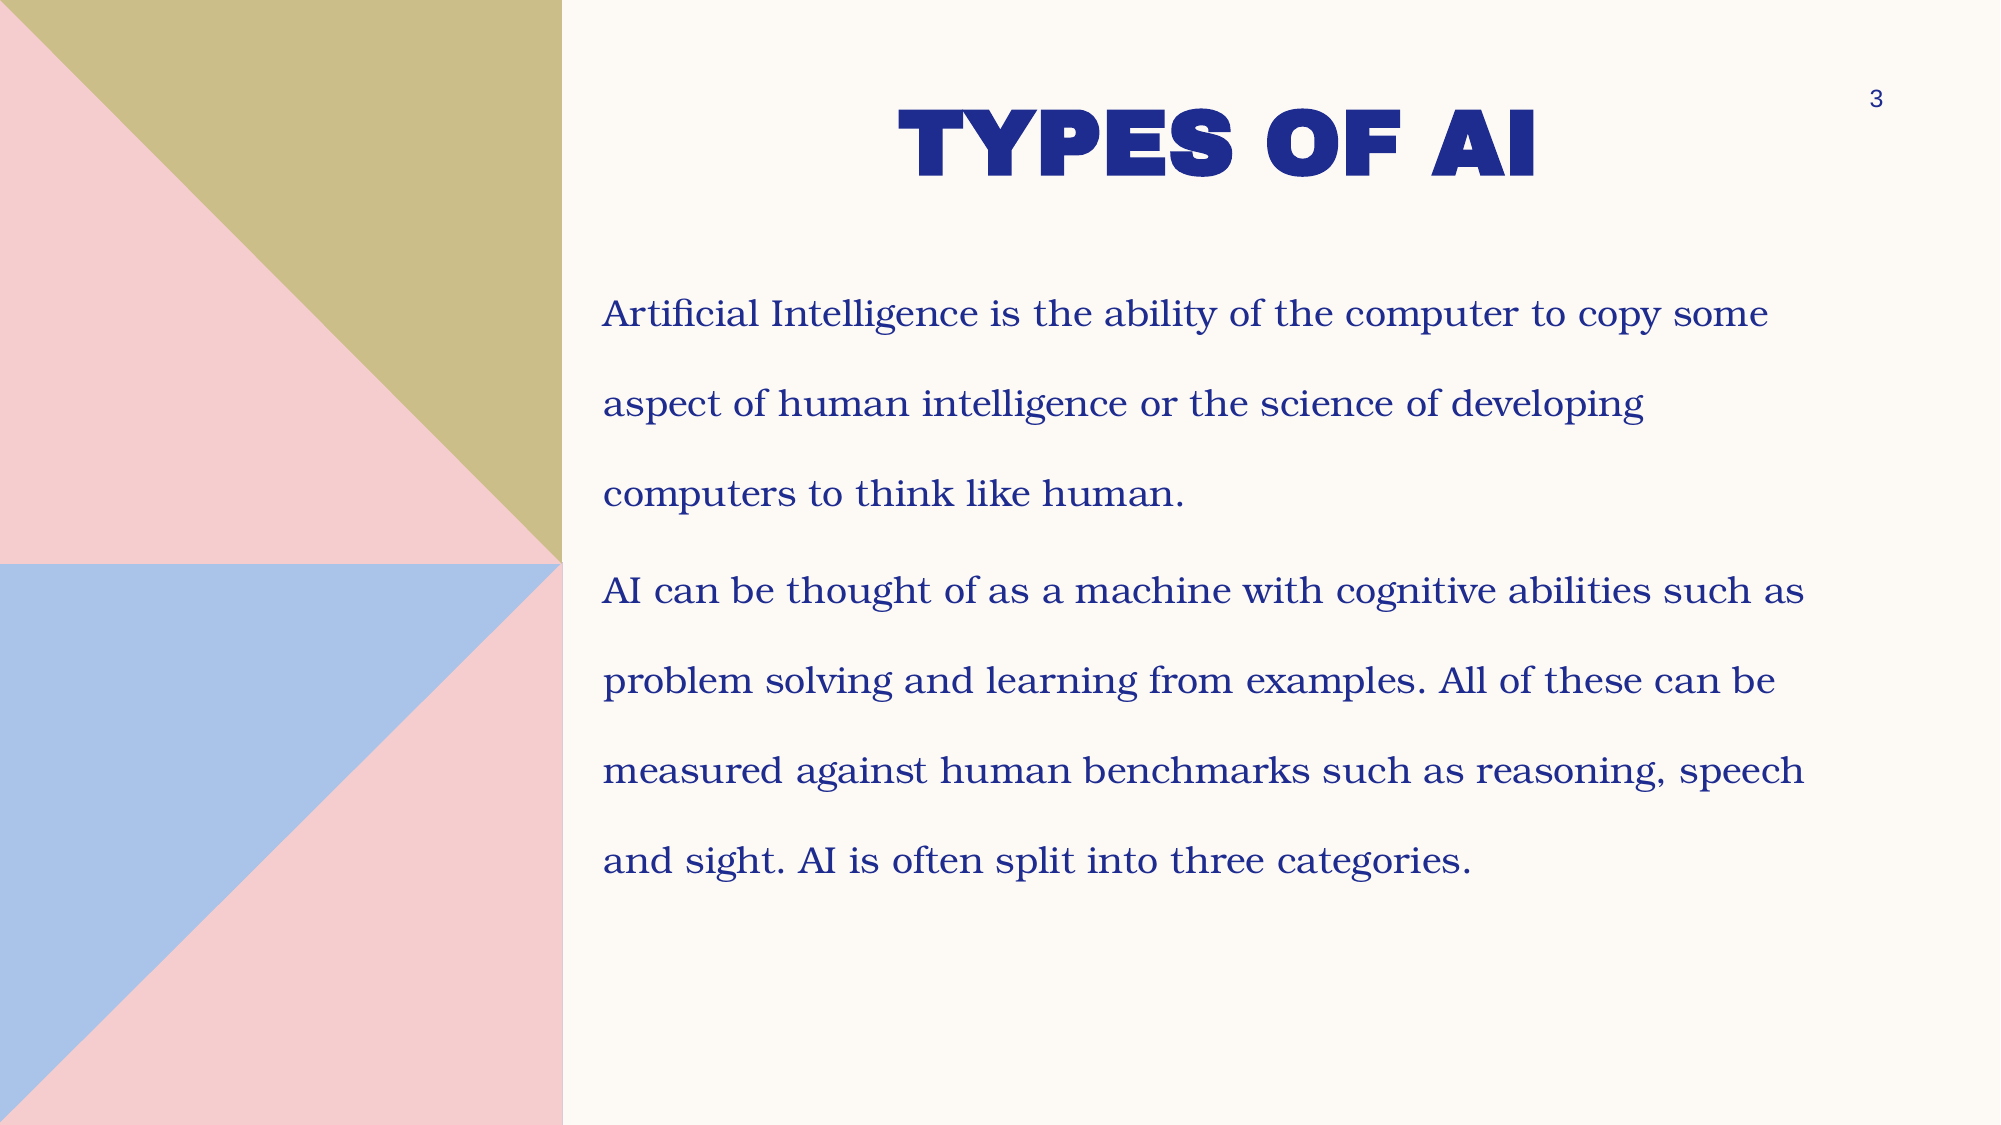

# Types of AI
3
Artificial Intelligence is the ability of the computer to copy some aspect of human intelligence or the science of developing computers to think like human.
AI can be thought of as a machine with cognitive abilities such as problem solving and learning from examples. All of these can be measured against human benchmarks such as reasoning, speech and sight. AI is often split into three categories.